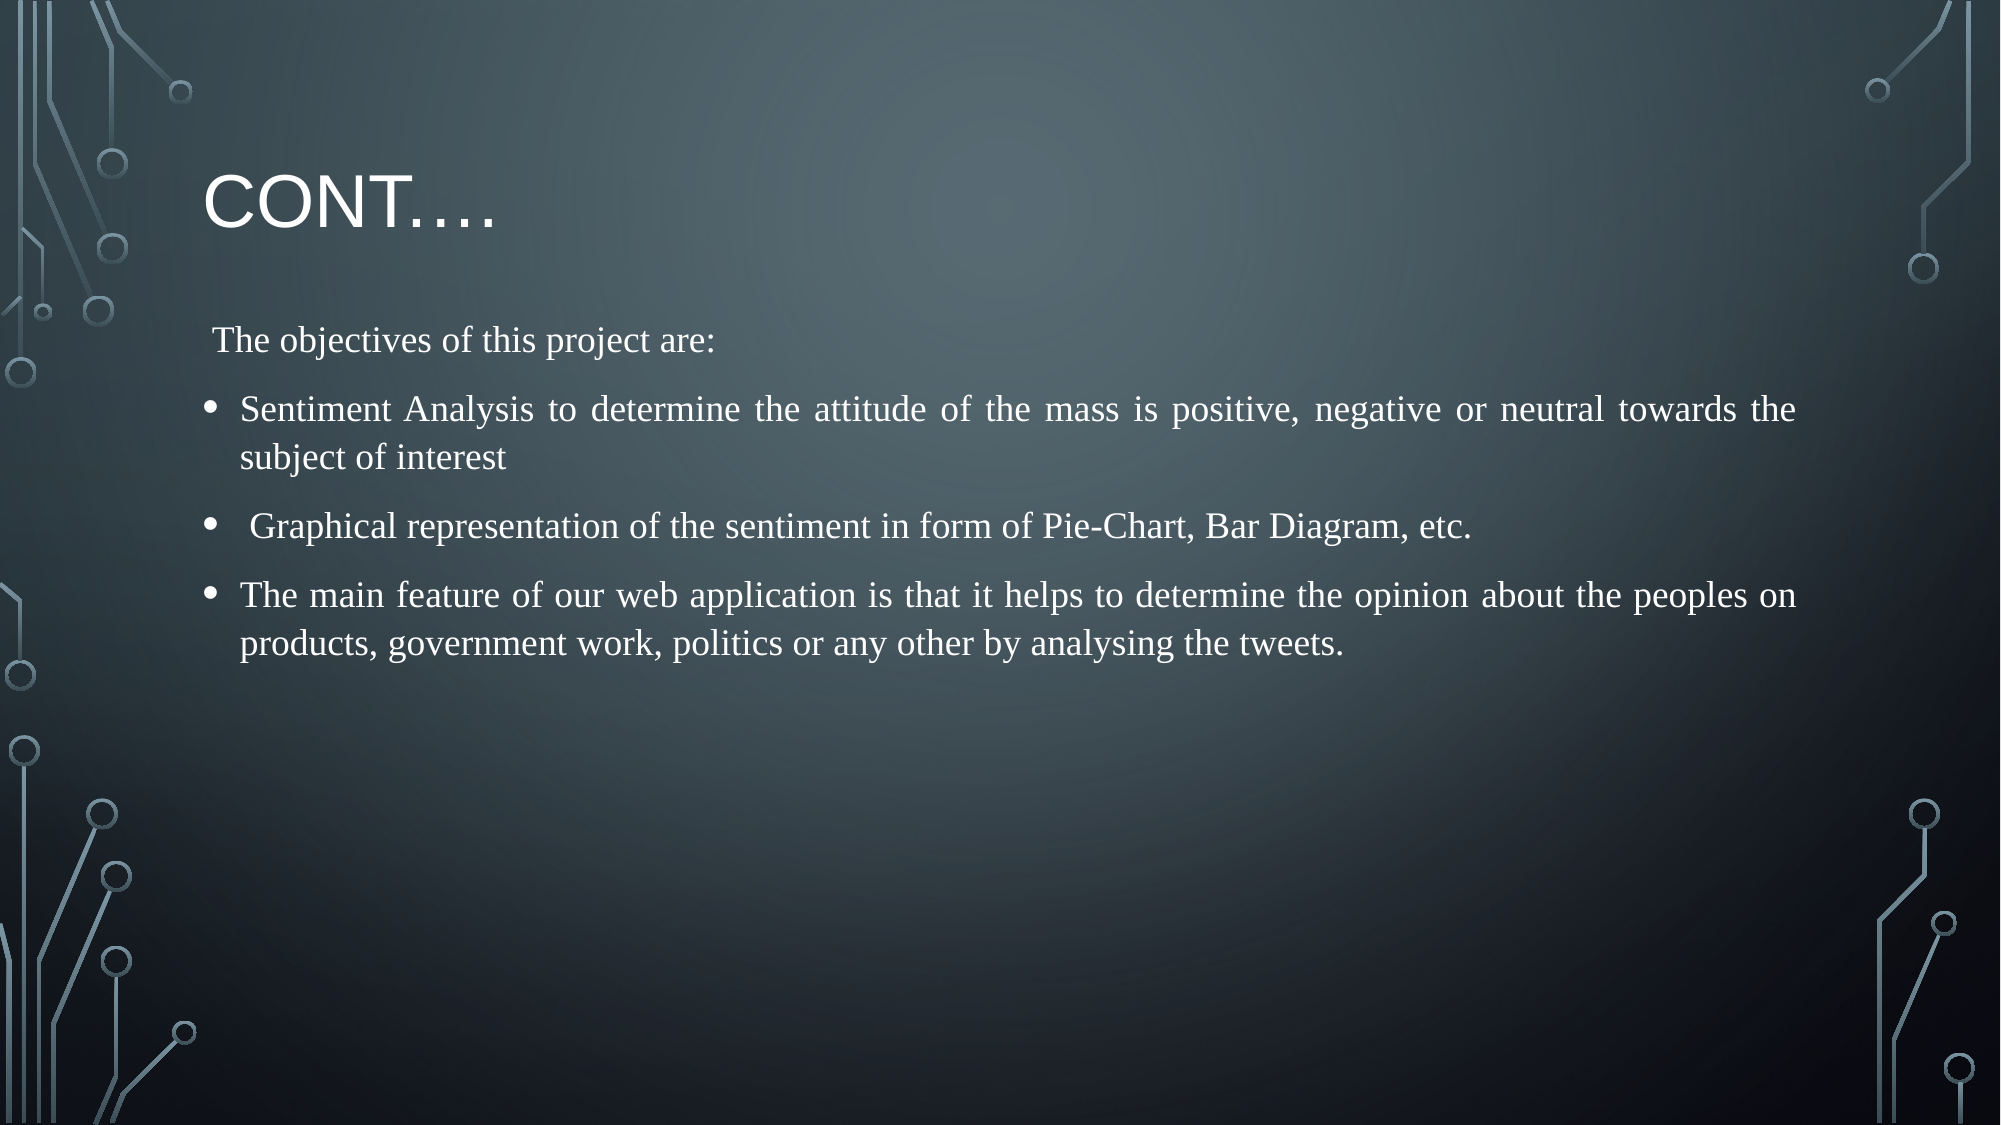

# Cont.…
 The objectives of this project are:
Sentiment Analysis to determine the attitude of the mass is positive, negative or neutral towards the subject of interest
 Graphical representation of the sentiment in form of Pie-Chart, Bar Diagram, etc.
The main feature of our web application is that it helps to determine the opinion about the peoples on products, government work, politics or any other by analysing the tweets.